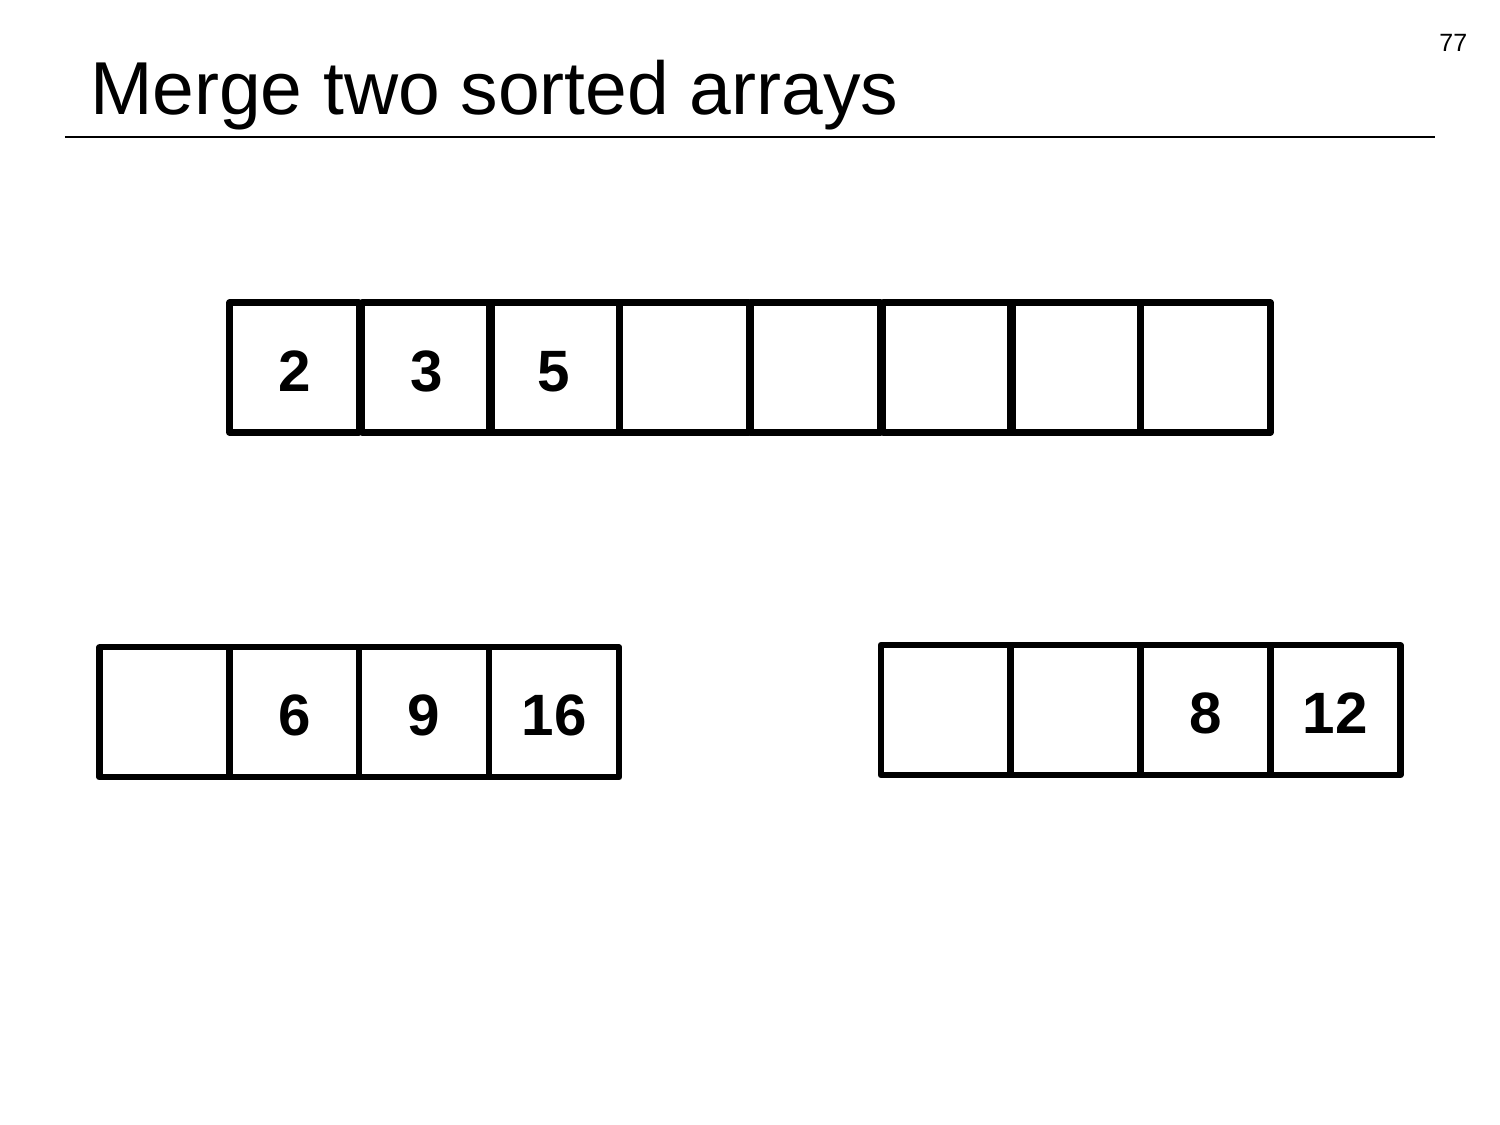

77
# Merge two sorted arrays
2
3
5

8
12

6
9
16